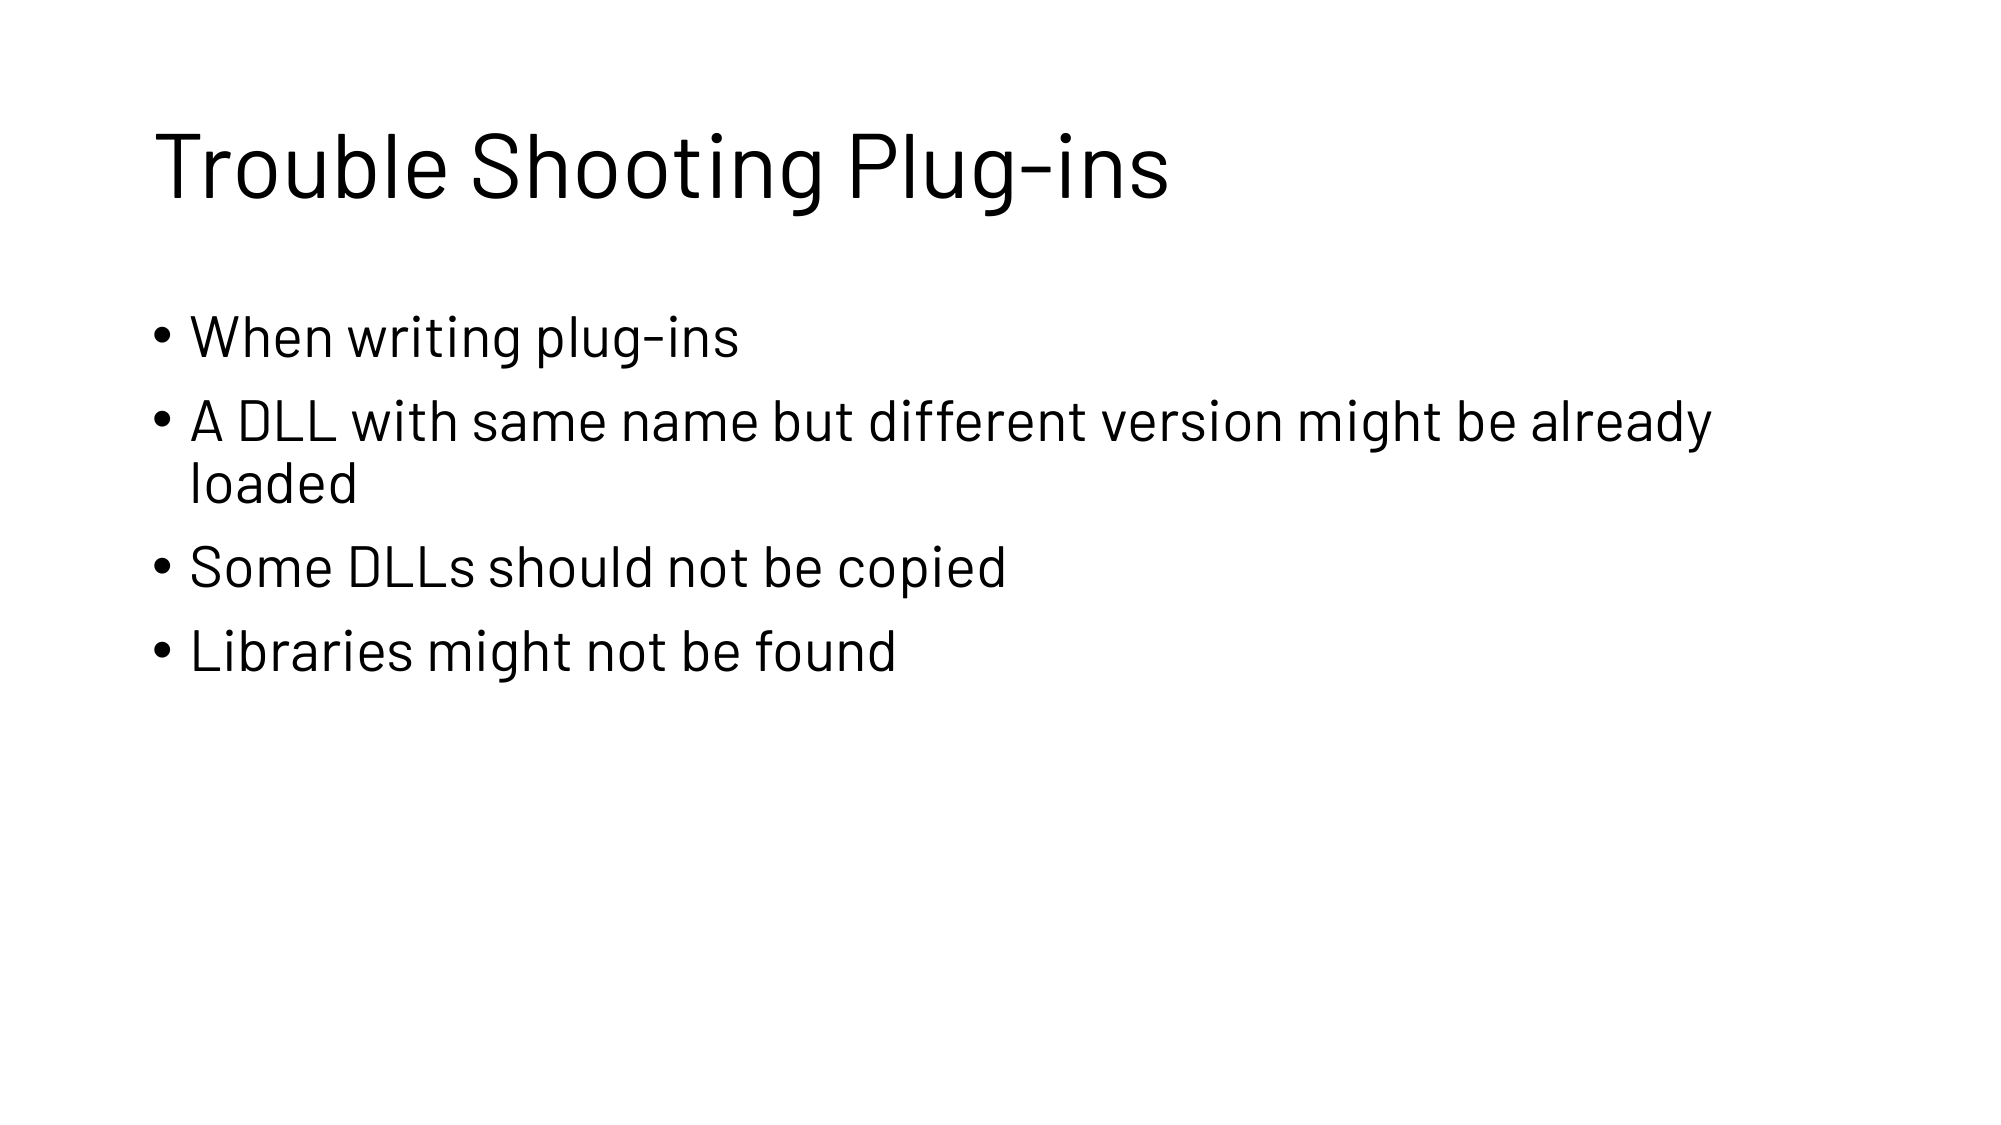

# Trouble Shooting Plug-ins
When writing plug-ins
A DLL with same name but different version might be already loaded
Some DLLs should not be copied
Libraries might not be found